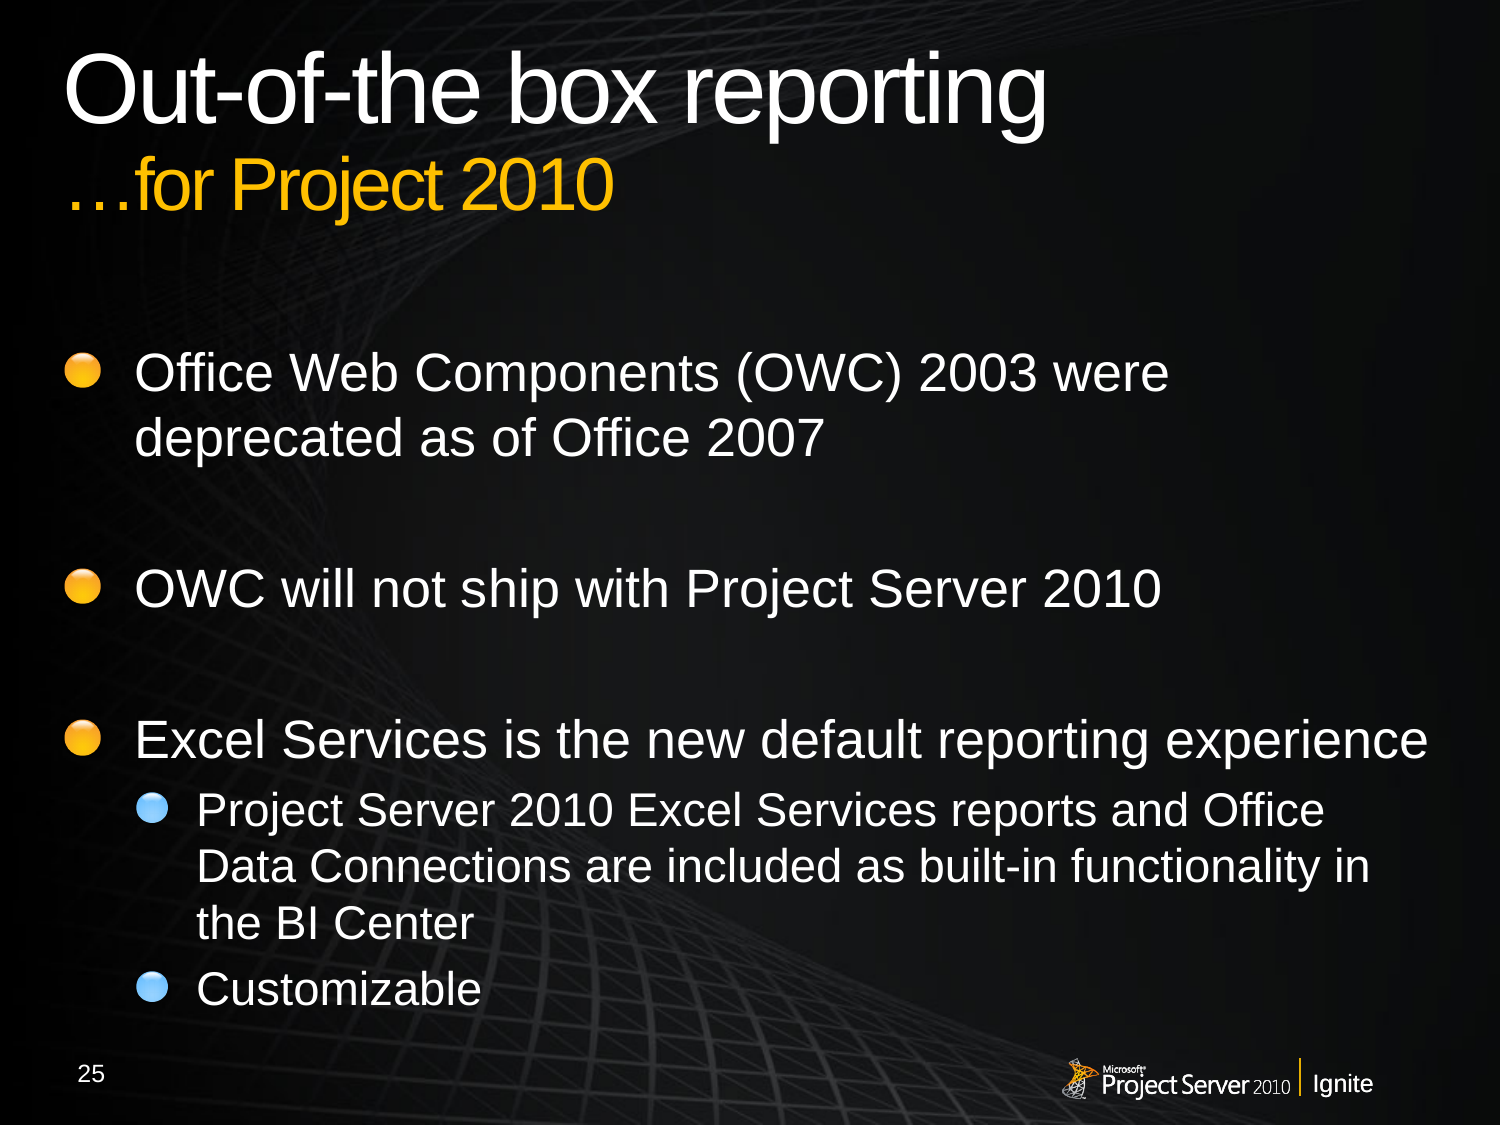

# Out-of-the box reporting …for Project 2010
Office Web Components (OWC) 2003 were deprecated as of Office 2007

OWC will not ship with Project Server 2010

Excel Services is the new default reporting experience
Project Server 2010 Excel Services reports and Office Data Connections are included as built-in functionality in the BI Center
Customizable

25